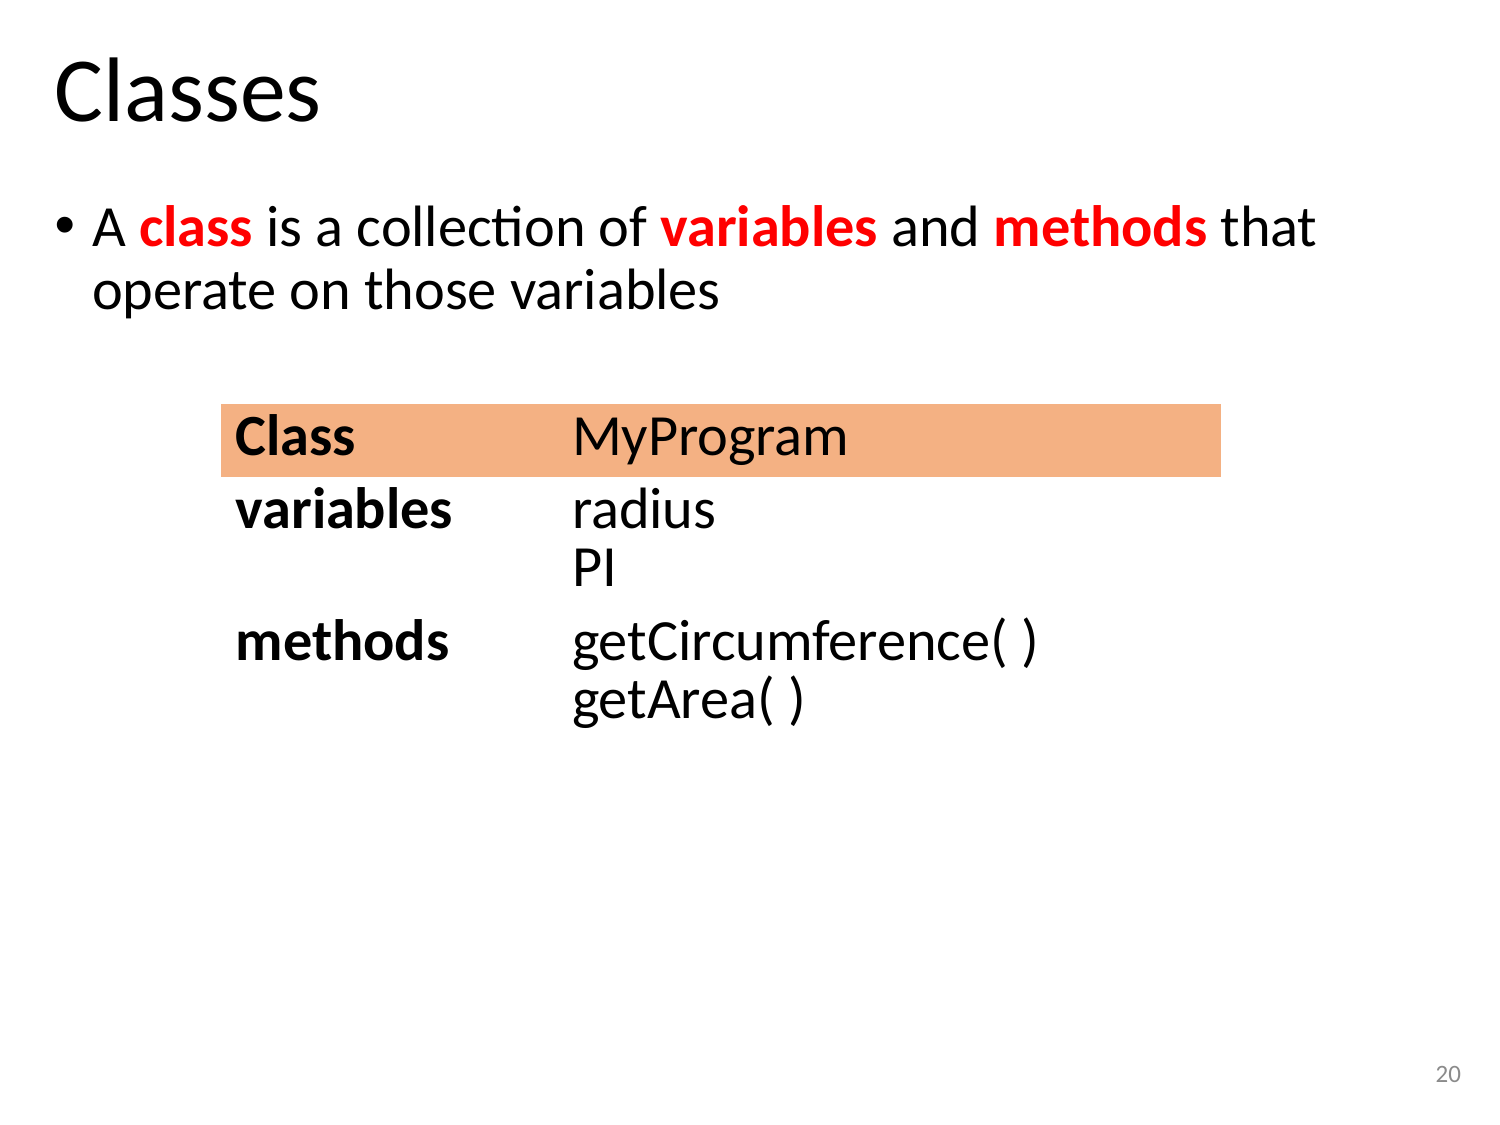

# Classes
A class is a collection of variables and methods that operate on those variables
| Class | MyProgram |
| --- | --- |
| variables | radius PI |
| methods | getCircumference( )  getArea( ) |
20